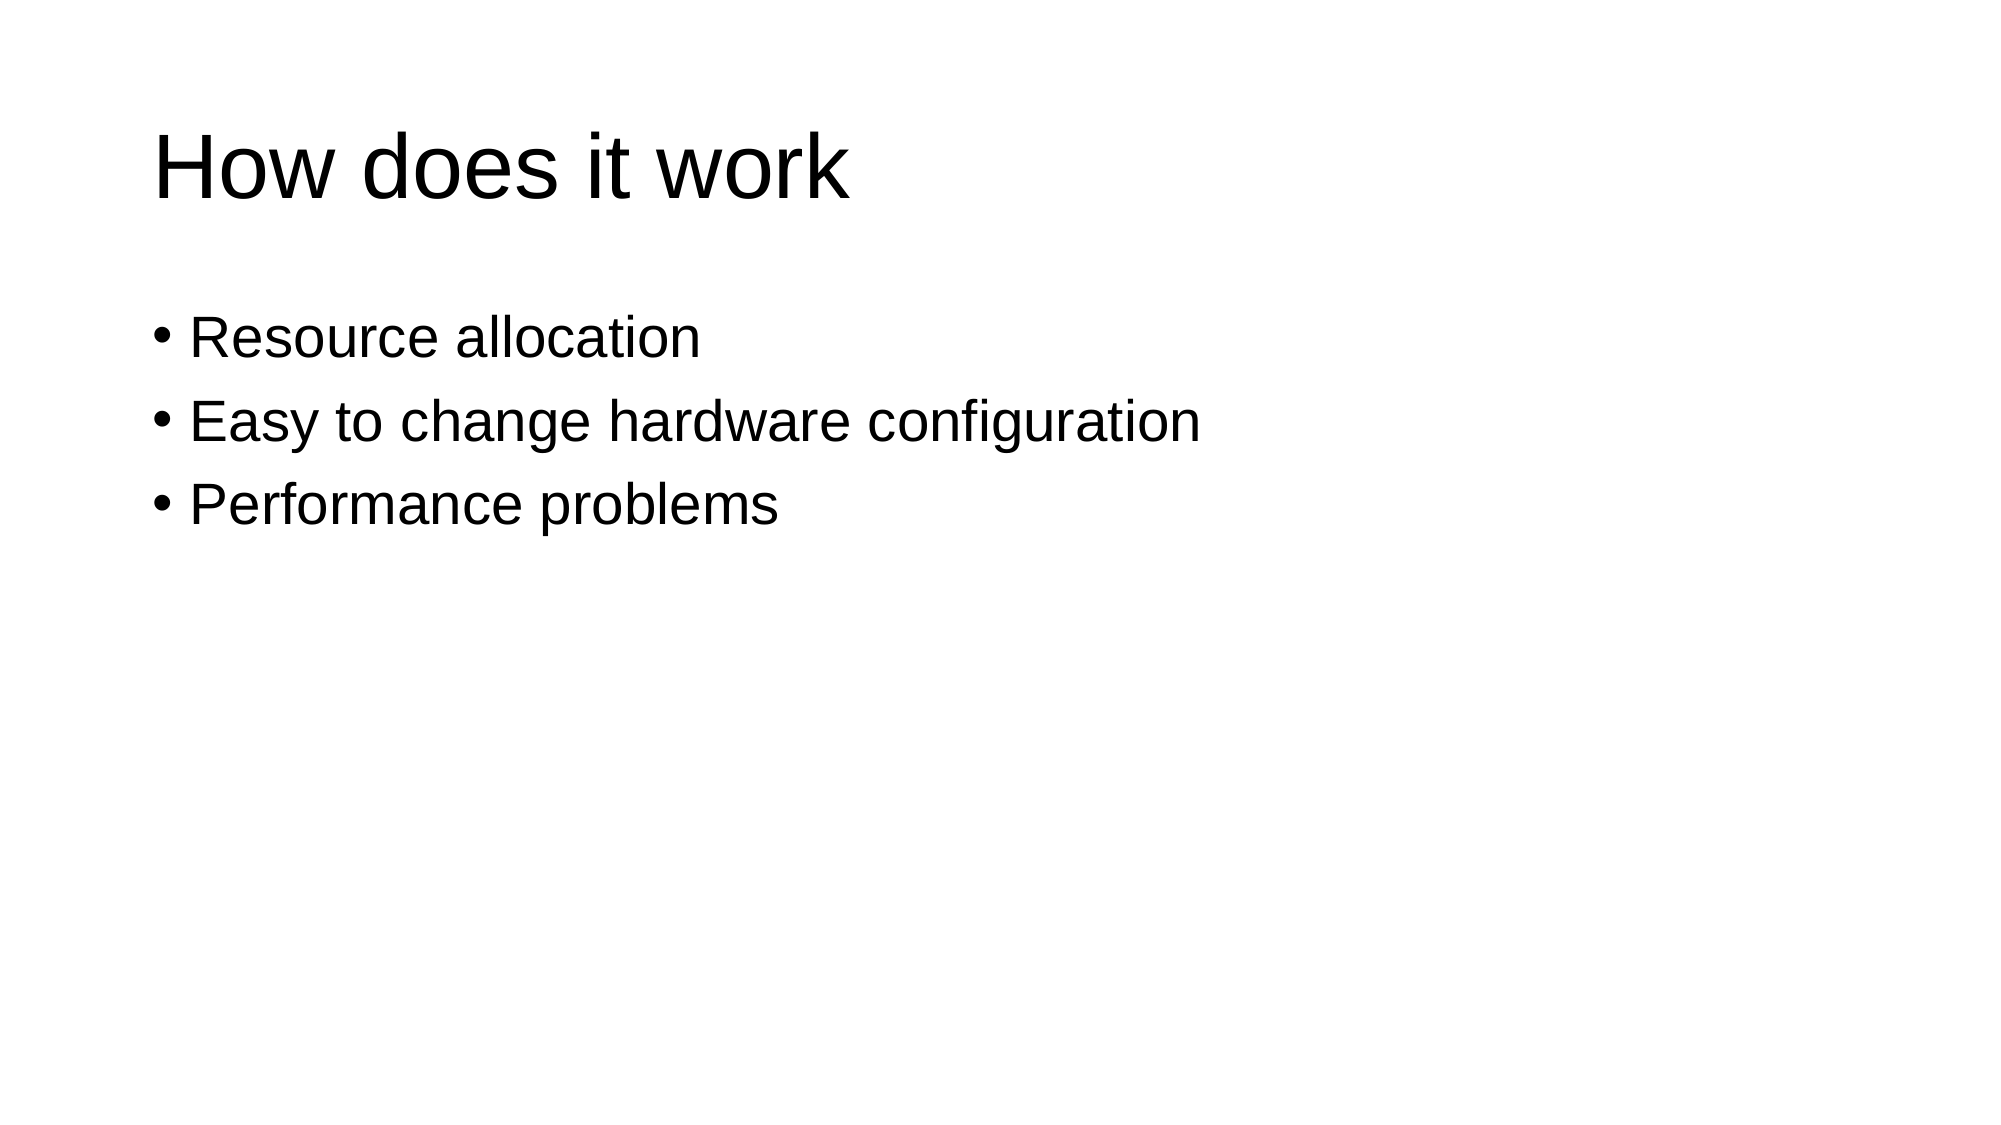

# How does it work
Resource allocation
Easy to change hardware configuration
Performance problems